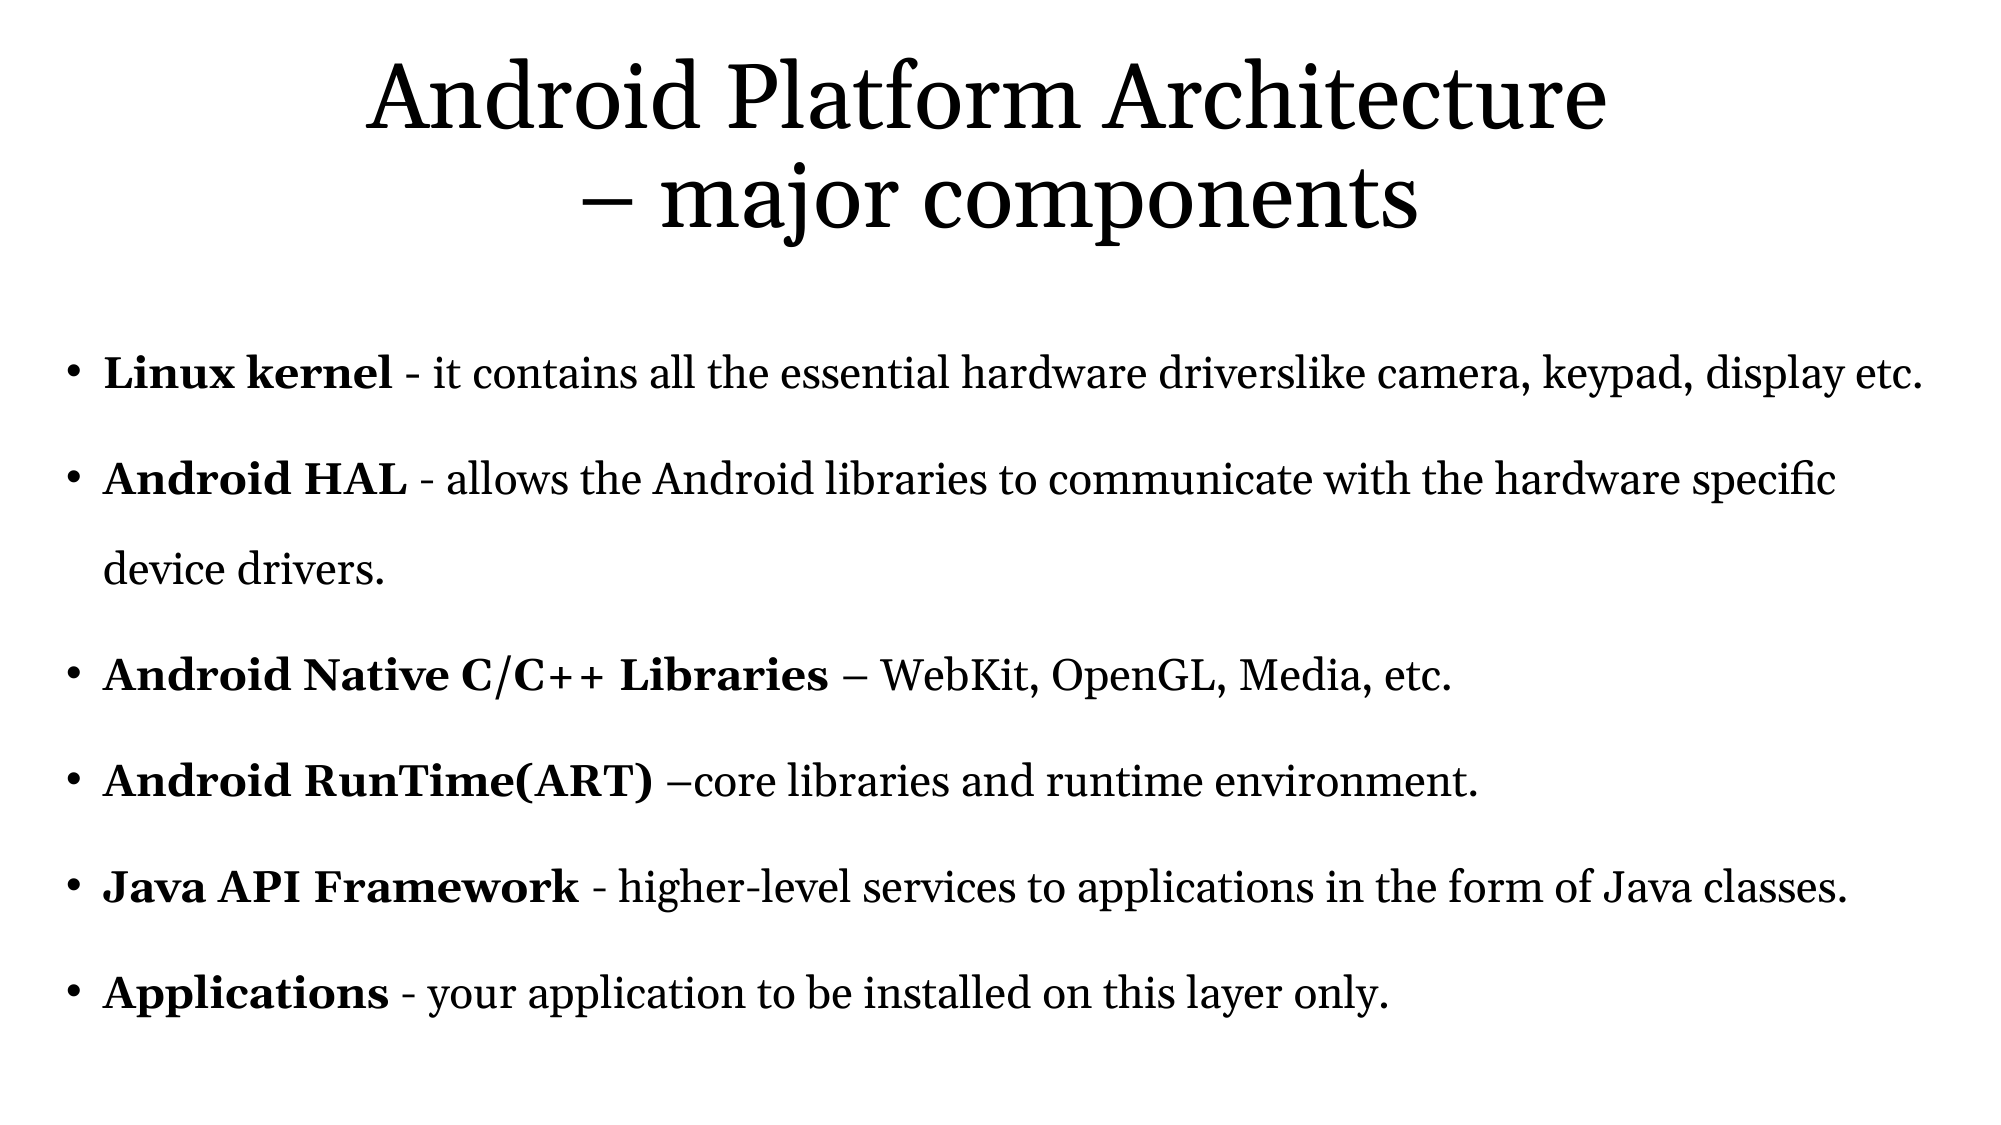

# Android Platform Architecture – major components
Linux kernel - it contains all the essential hardware driverslike camera, keypad, display etc.
Android HAL - allows the Android libraries to communicate with the hardware specific device drivers.
Android Native C/C++ Libraries – WebKit, OpenGL, Media, etc.
Android RunTime(ART) –core libraries and runtime environment.
Java API Framework - higher-level services to applications in the form of Java classes.
Applications - your application to be installed on this layer only.